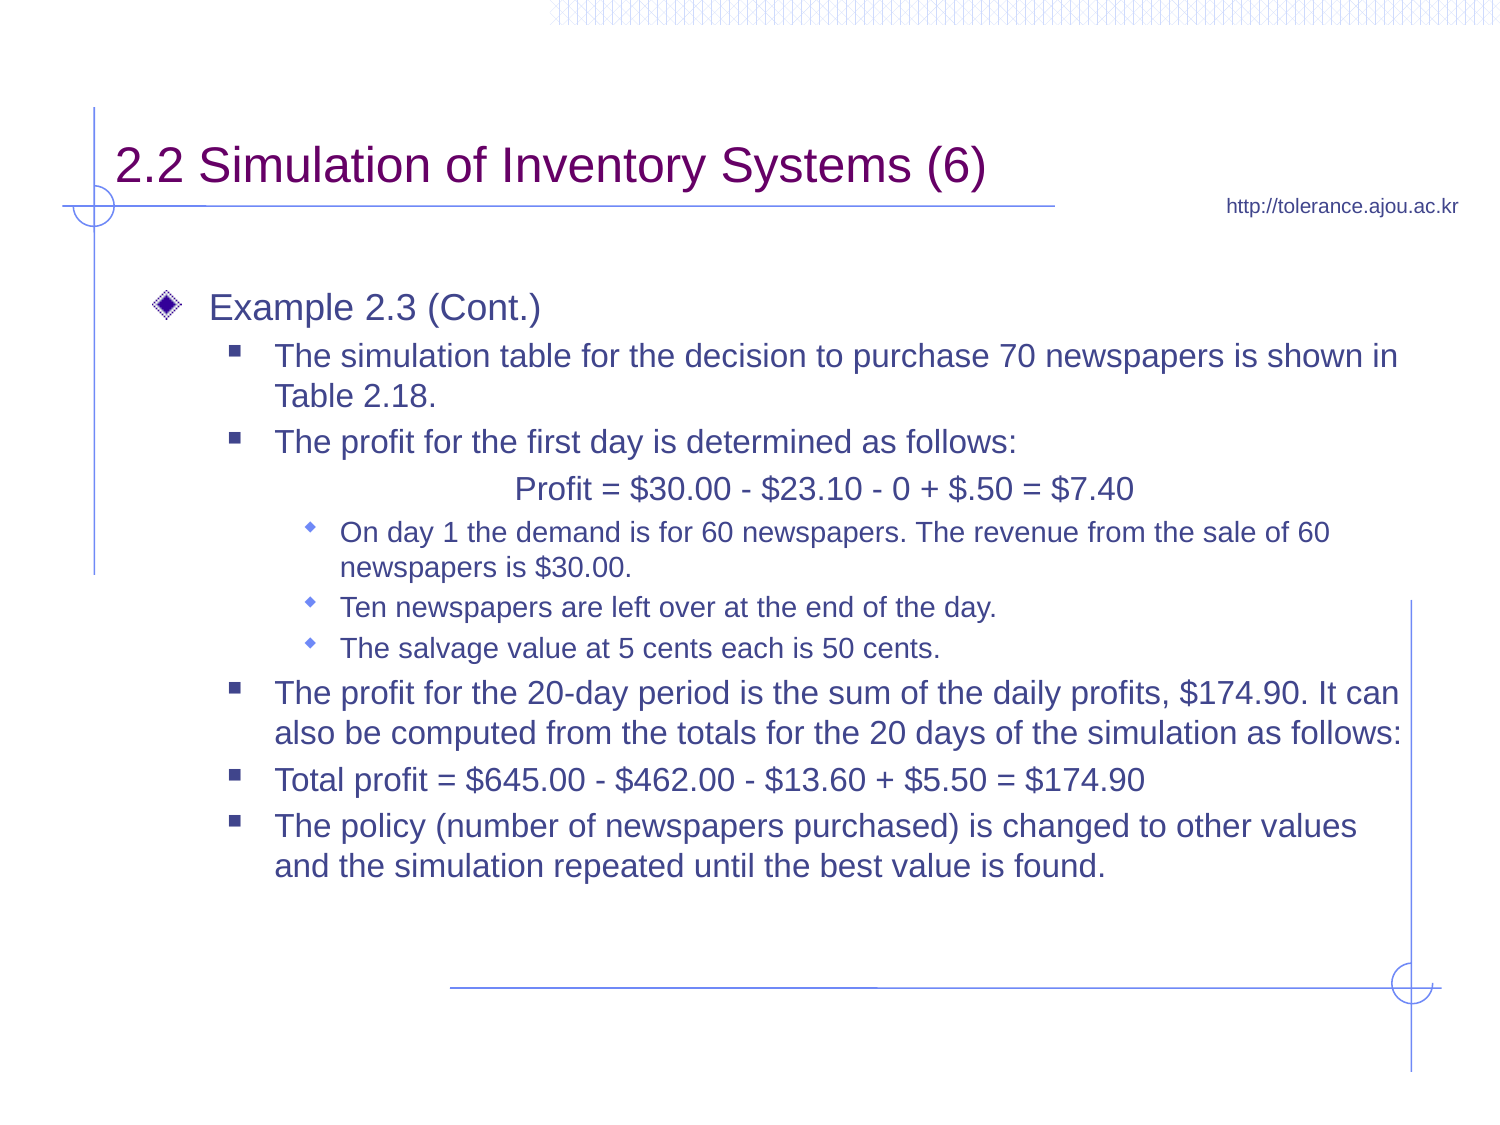

# 2.2 Simulation of Inventory Systems (6)
Example 2.3 (Cont.)
The simulation table for the decision to purchase 70 newspapers is shown in Table 2.18.
The profit for the first day is determined as follows:
Profit = $30.00 - $23.10 - 0 + $.50 = $7.40
On day 1 the demand is for 60 newspapers. The revenue from the sale of 60 newspapers is $30.00.
Ten newspapers are left over at the end of the day.
The salvage value at 5 cents each is 50 cents.
The profit for the 20-day period is the sum of the daily profits, $174.90. It can also be computed from the totals for the 20 days of the simulation as follows:
Total profit = $645.00 - $462.00 - $13.60 + $5.50 = $174.90
The policy (number of newspapers purchased) is changed to other values and the simulation repeated until the best value is found.